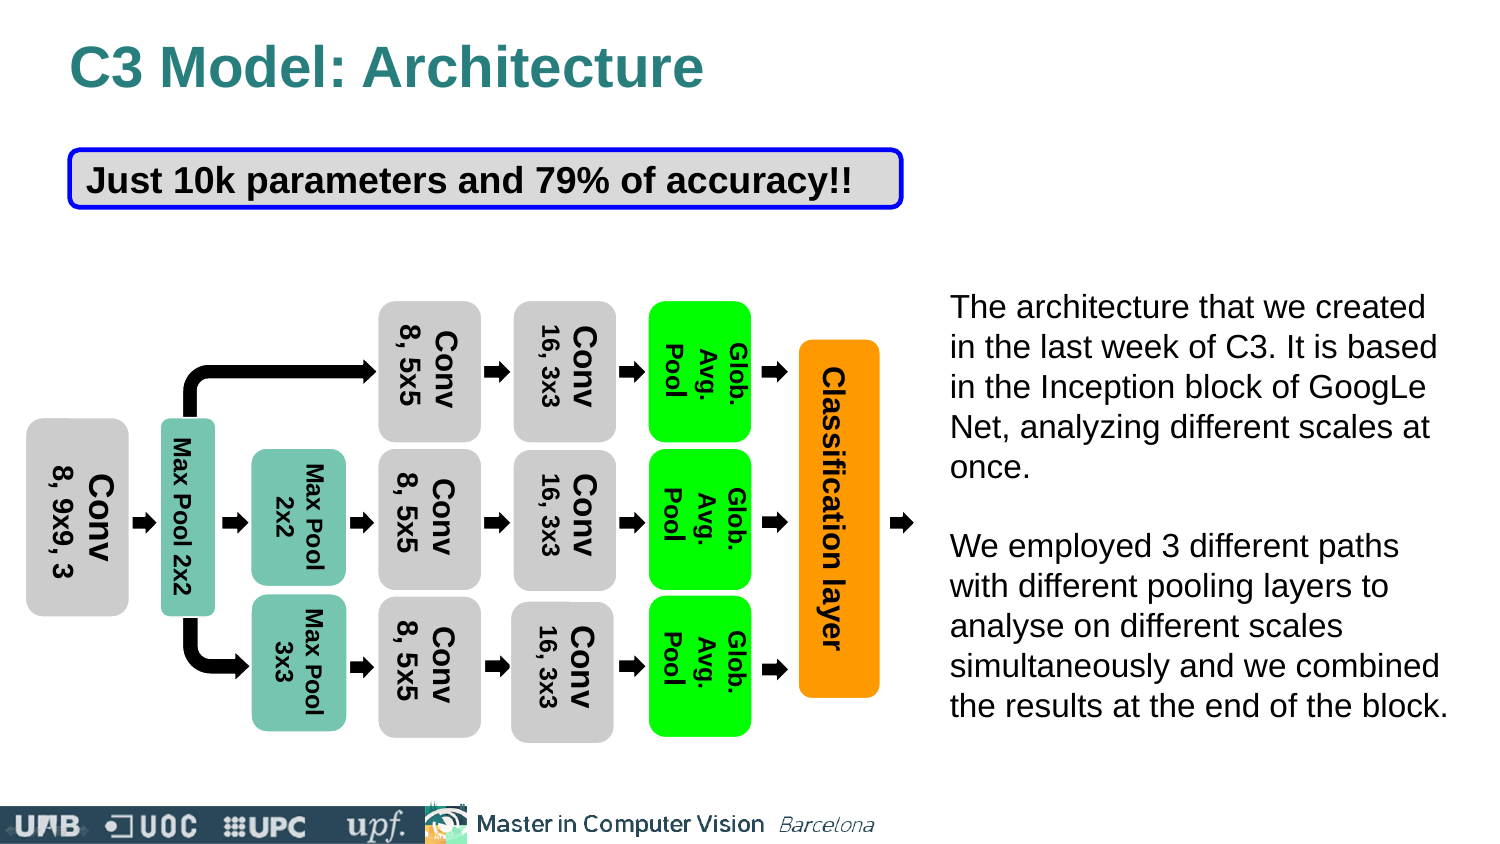

# C3 Model: Architecture
Just 10k parameters and 79% of accuracy!!

The architecture that we created in the last week of C3. It is based in the Inception block of GoogLe Net, analyzing different scales at once.

We employed 3 different paths with different pooling layers to analyse on different scales simultaneously and we combined the results at the end of the block.

Conv
8, 5x5
Glob. Avg. Pool
Conv
16, 3x3

Max Pool
2x2
Glob. Avg. Pool
Conv
16, 3x3
Conv
8, 5x5
Max Pool 2x2
Classification layer
Conv
8, 9x9, 3

Max Pool
3x3

Glob. Avg. Pool

Conv
8, 5x5
Conv
16, 3x3